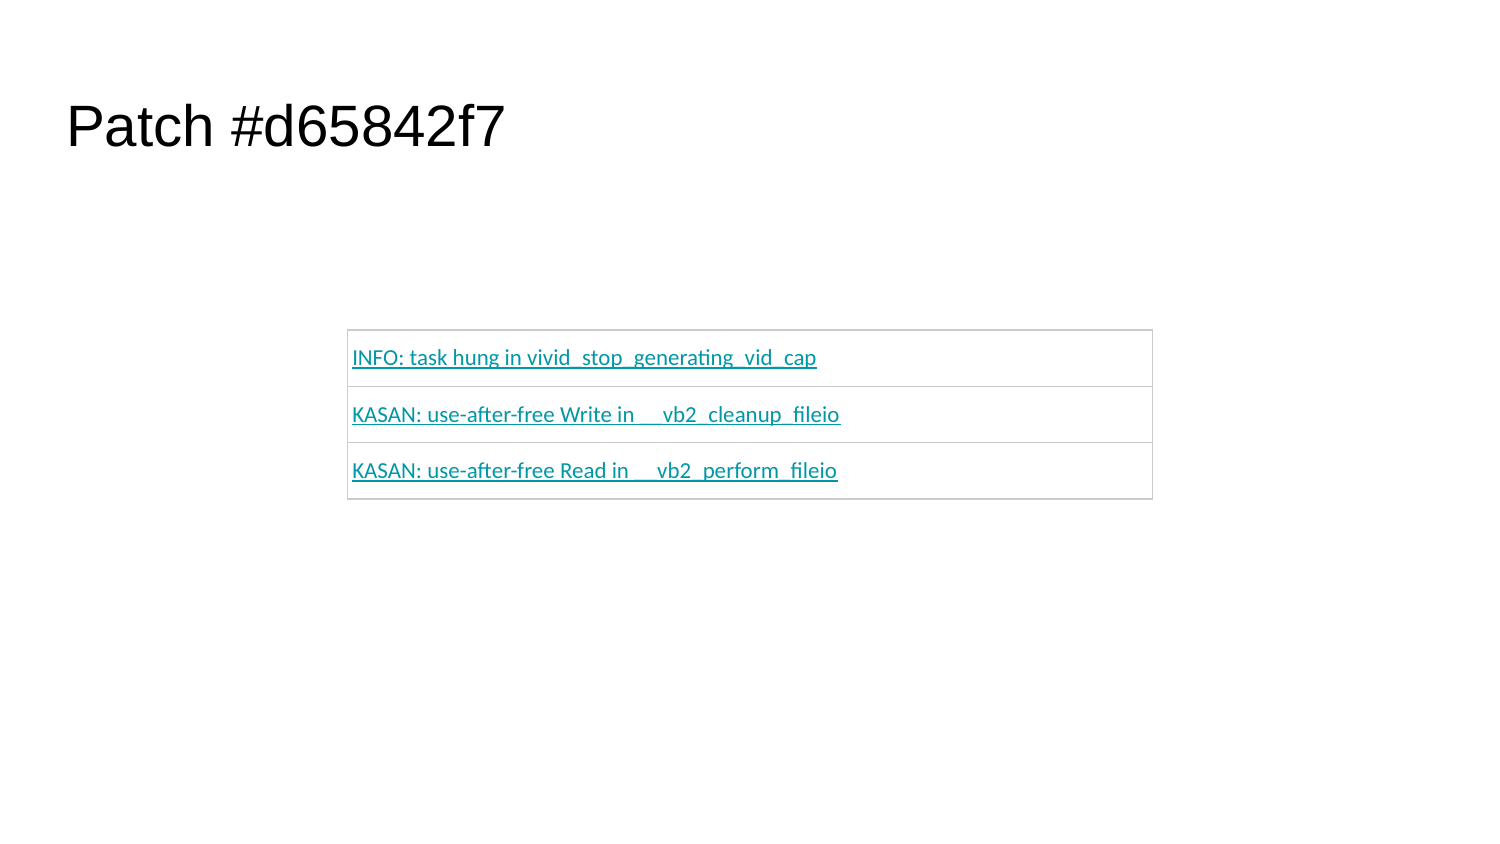

# Patch #d65842f7
| INFO: task hung in vivid\_stop\_generating\_vid\_cap |
| --- |
| KASAN: use-after-free Write in \_\_vb2\_cleanup\_fileio |
| KASAN: use-after-free Read in \_\_vb2\_perform\_fileio |